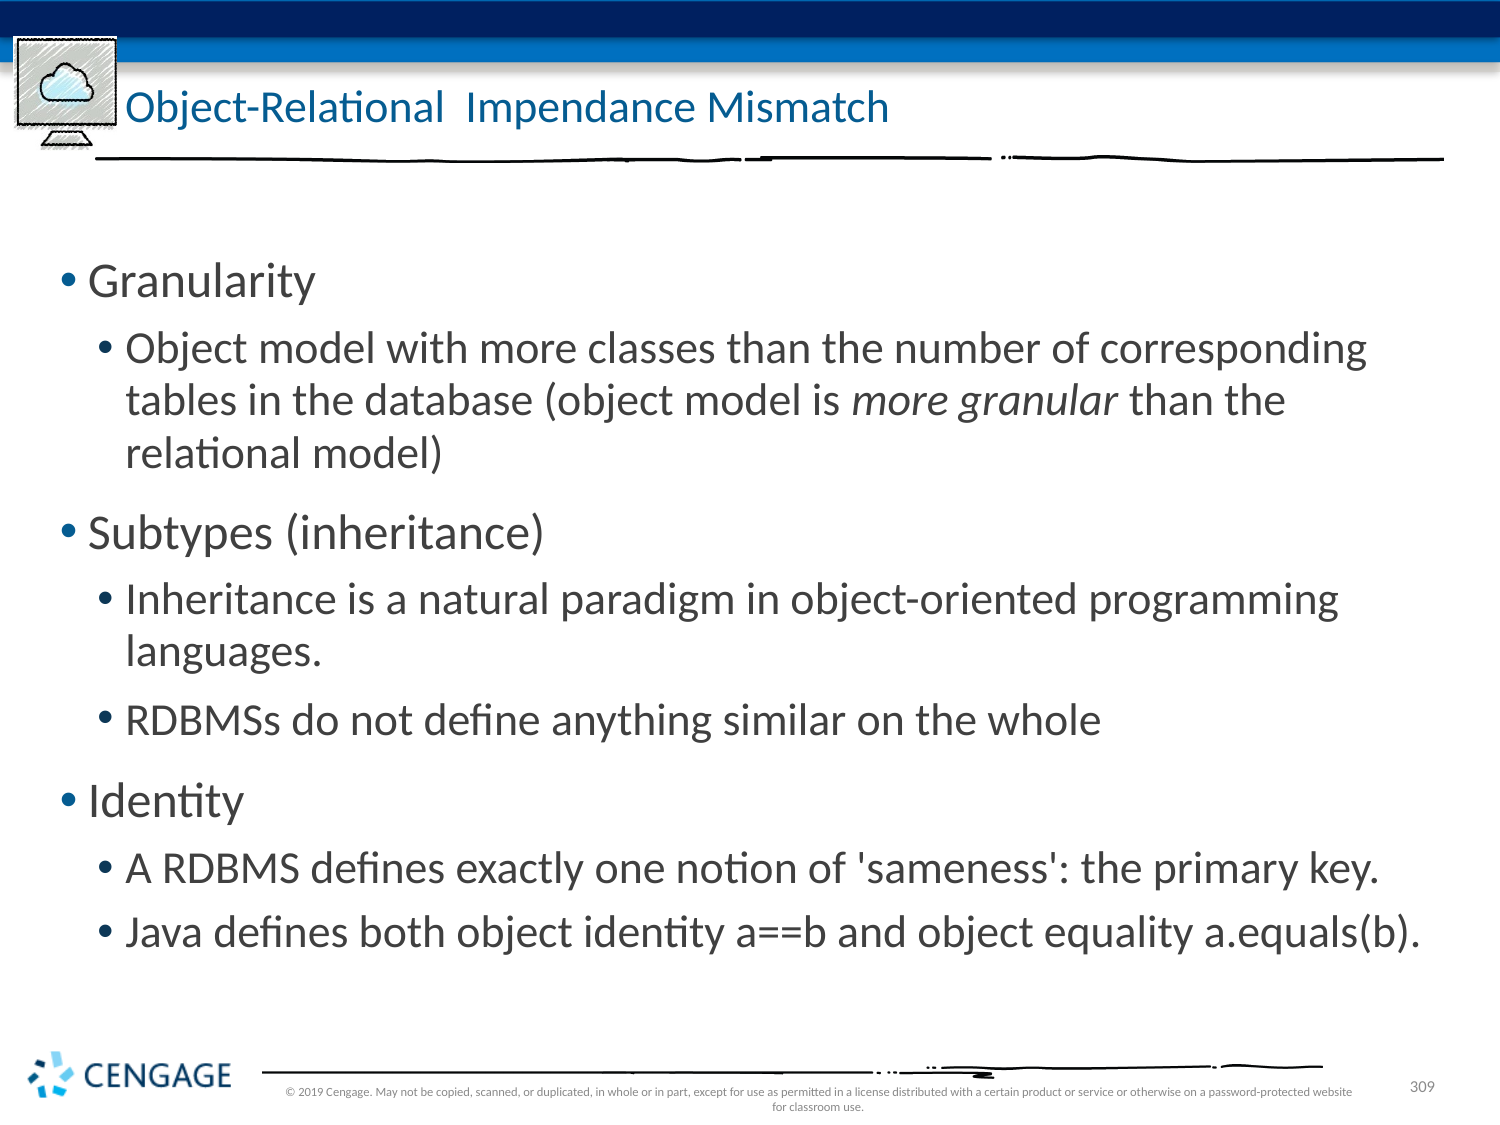

# Object-Relational  Impendance Mismatch
Granularity
Object model with more classes than the number of corresponding tables in the database (object model is more granular than the relational model)
Subtypes (inheritance)
Inheritance is a natural paradigm in object-oriented programming languages.
RDBMSs do not define anything similar on the whole ​
Identity
A RDBMS defines exactly one notion of 'sameness': the primary key.
Java defines both object identity a==b and object equality a.equals(b).

© 2019 Cengage. May not be copied, scanned, or duplicated, in whole or in part, except for use as permitted in a license distributed with a certain product or service or otherwise on a password-protected website for classroom use.